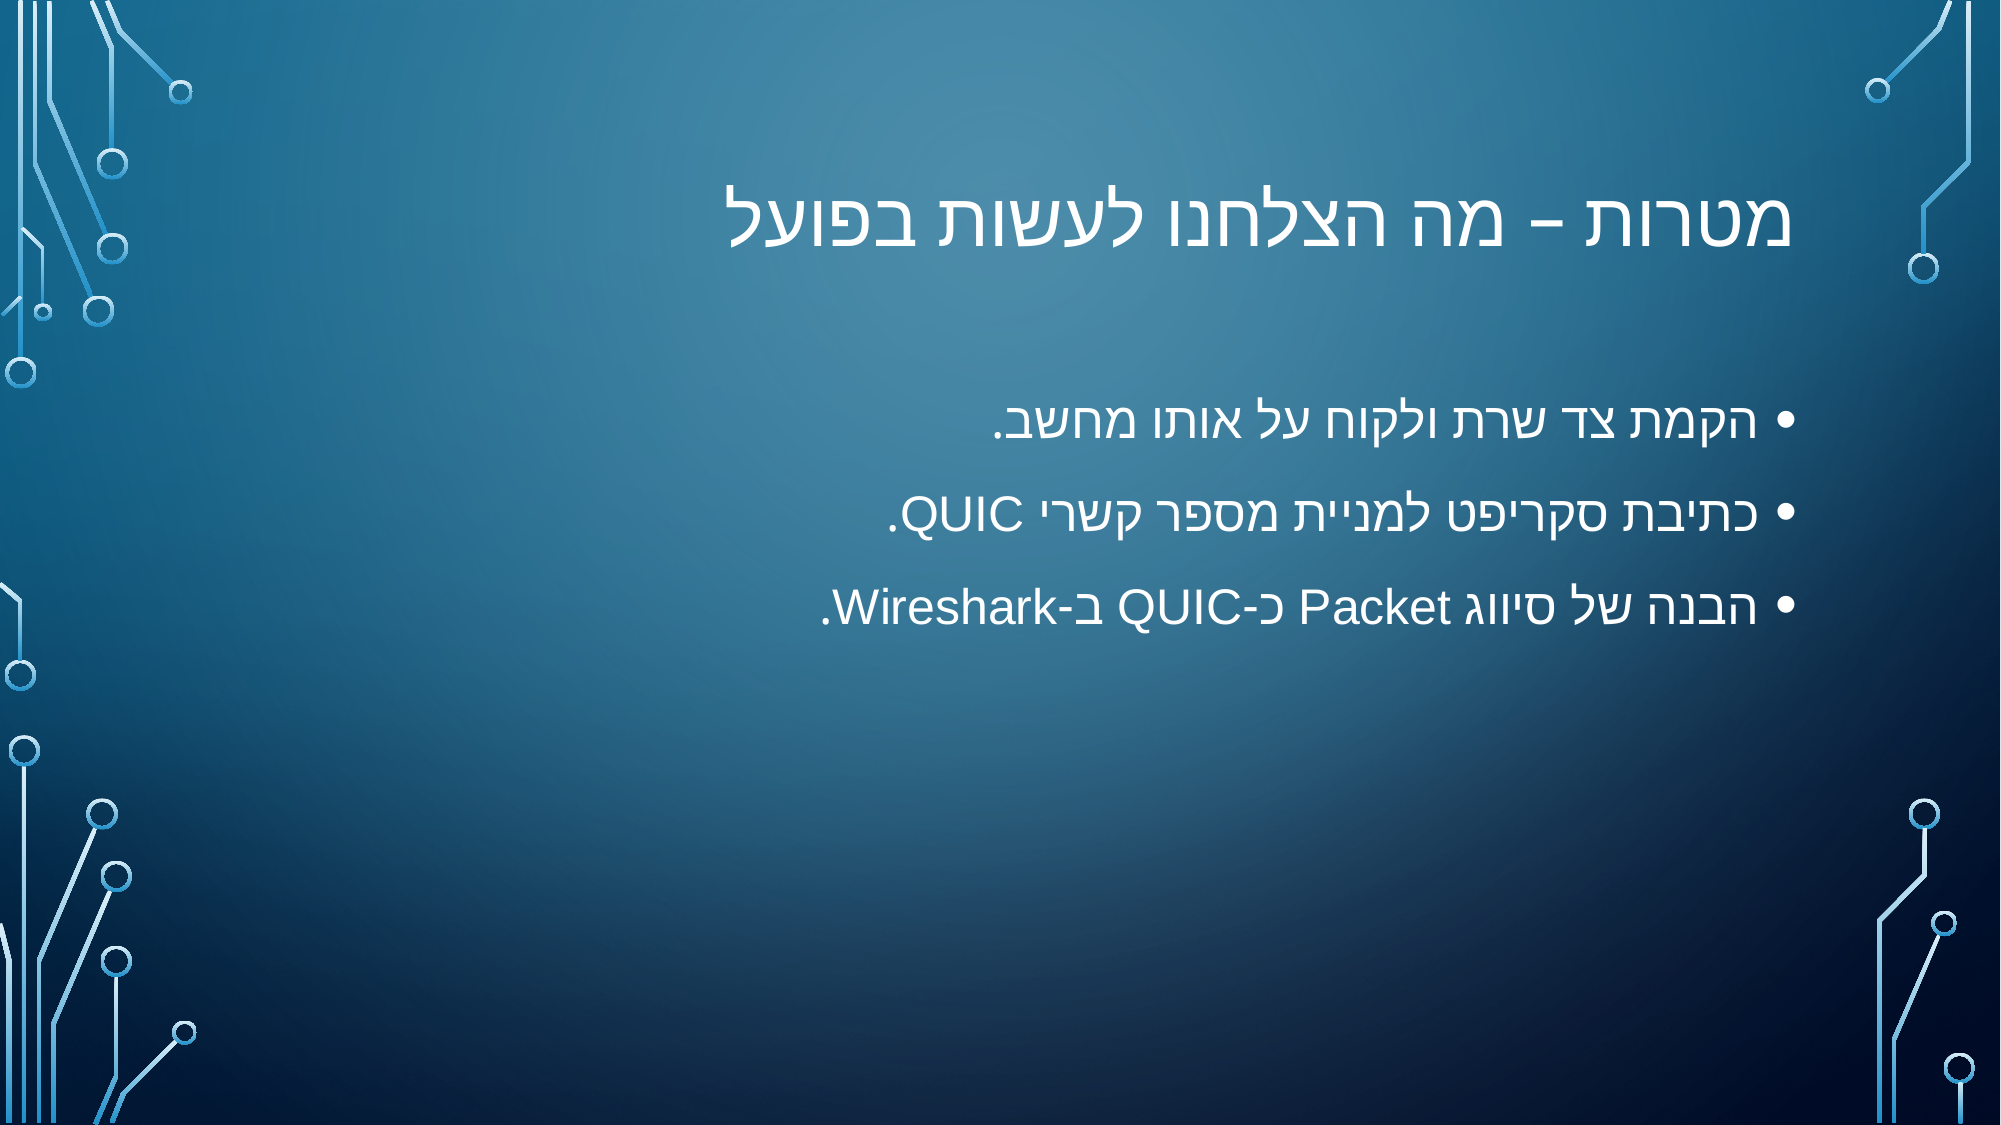

# מטרות – מה הצלחנו לעשות בפועל
הקמת צד שרת ולקוח על אותו מחשב.
כתיבת סקריפט למניית מספר קשרי QUIC.
הבנה של סיווג Packet כ-QUIC ב-Wireshark.